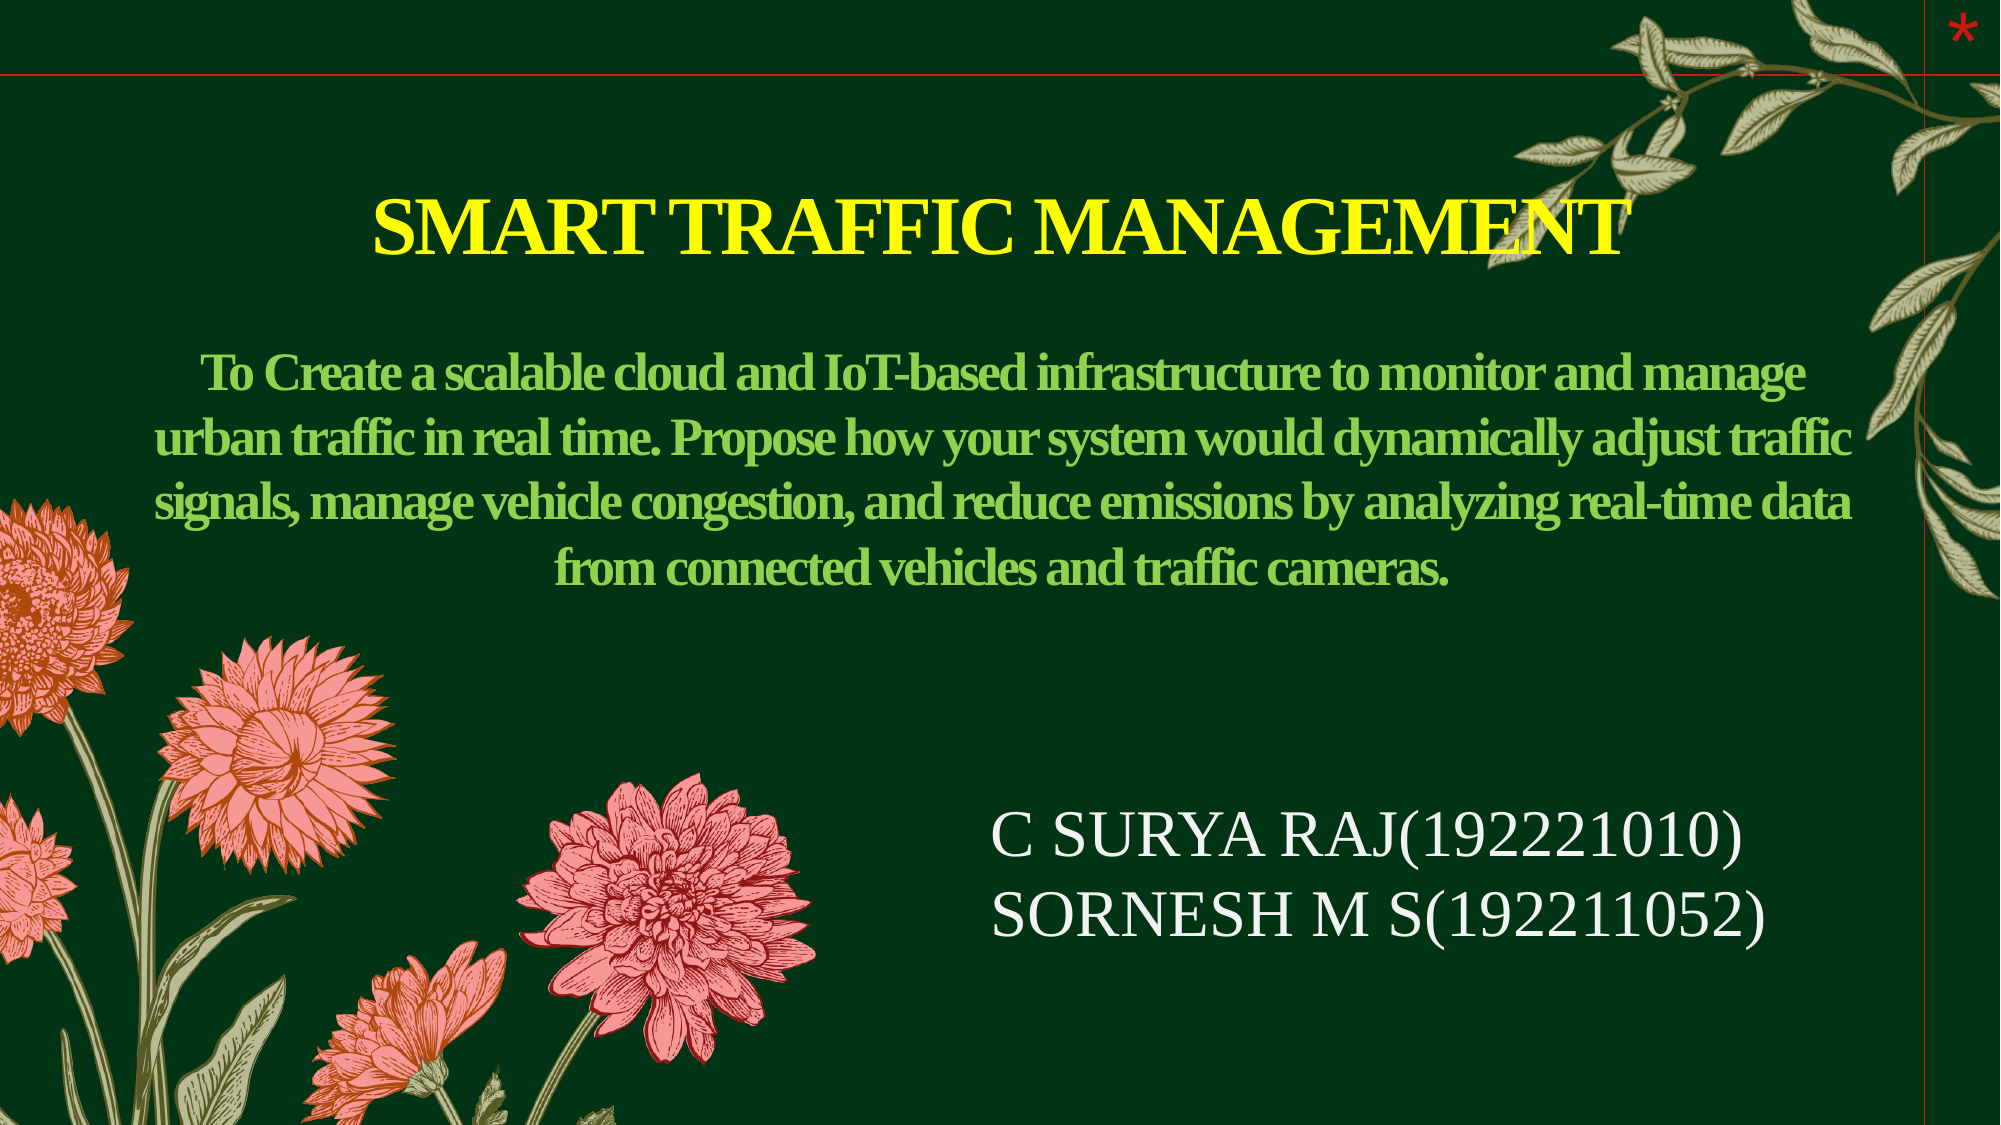

# SMART TRAFFIC MANAGEMENT To Create a scalable cloud and IoT-based infrastructure to monitor and manage urban traffic in real time. Propose how your system would dynamically adjust traffic signals, manage vehicle congestion, and reduce emissions by analyzing real-time data from connected vehicles and traffic cameras.
C SURYA RAJ(192221010)
SORNESH M S(192211052)